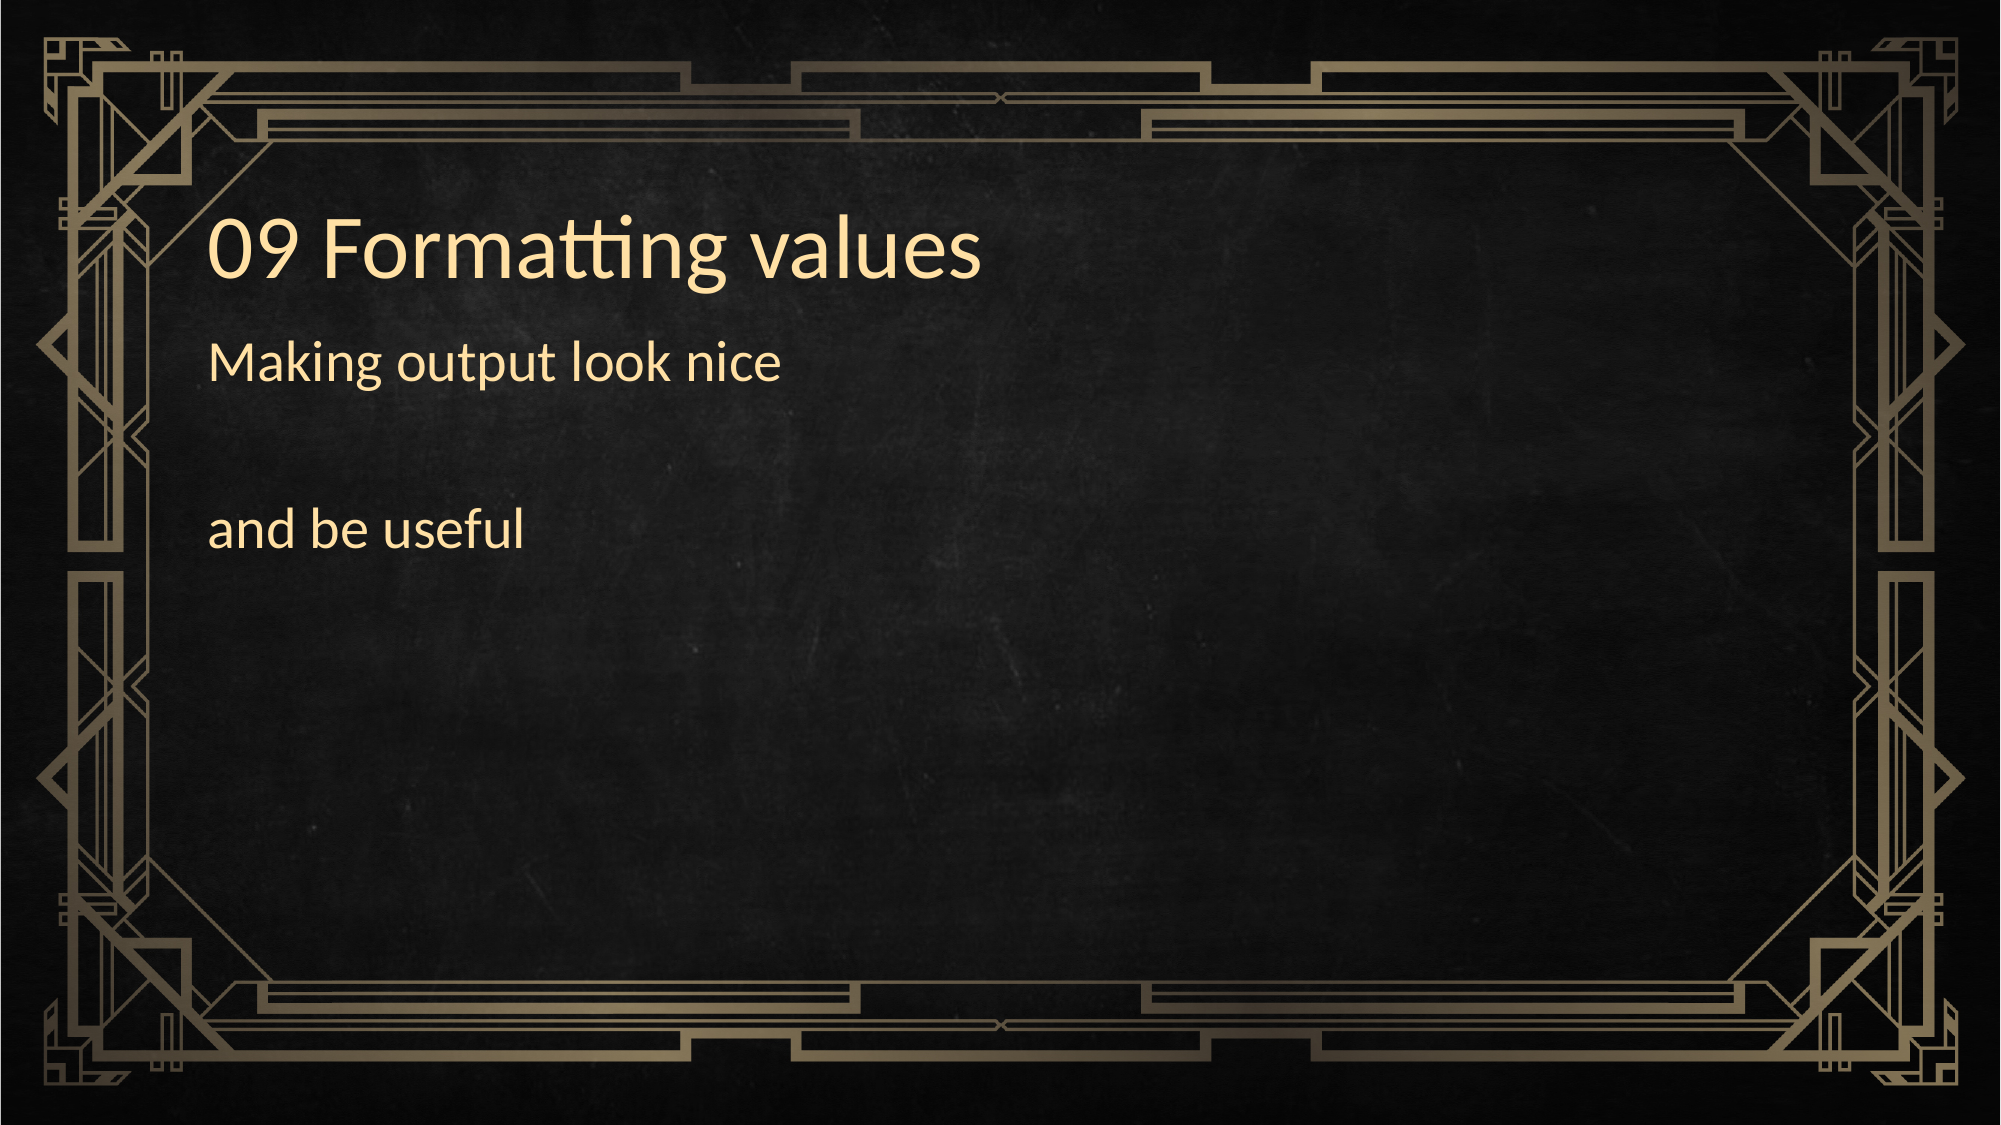

# 09 Formatting values
Making output look nice

and be useful